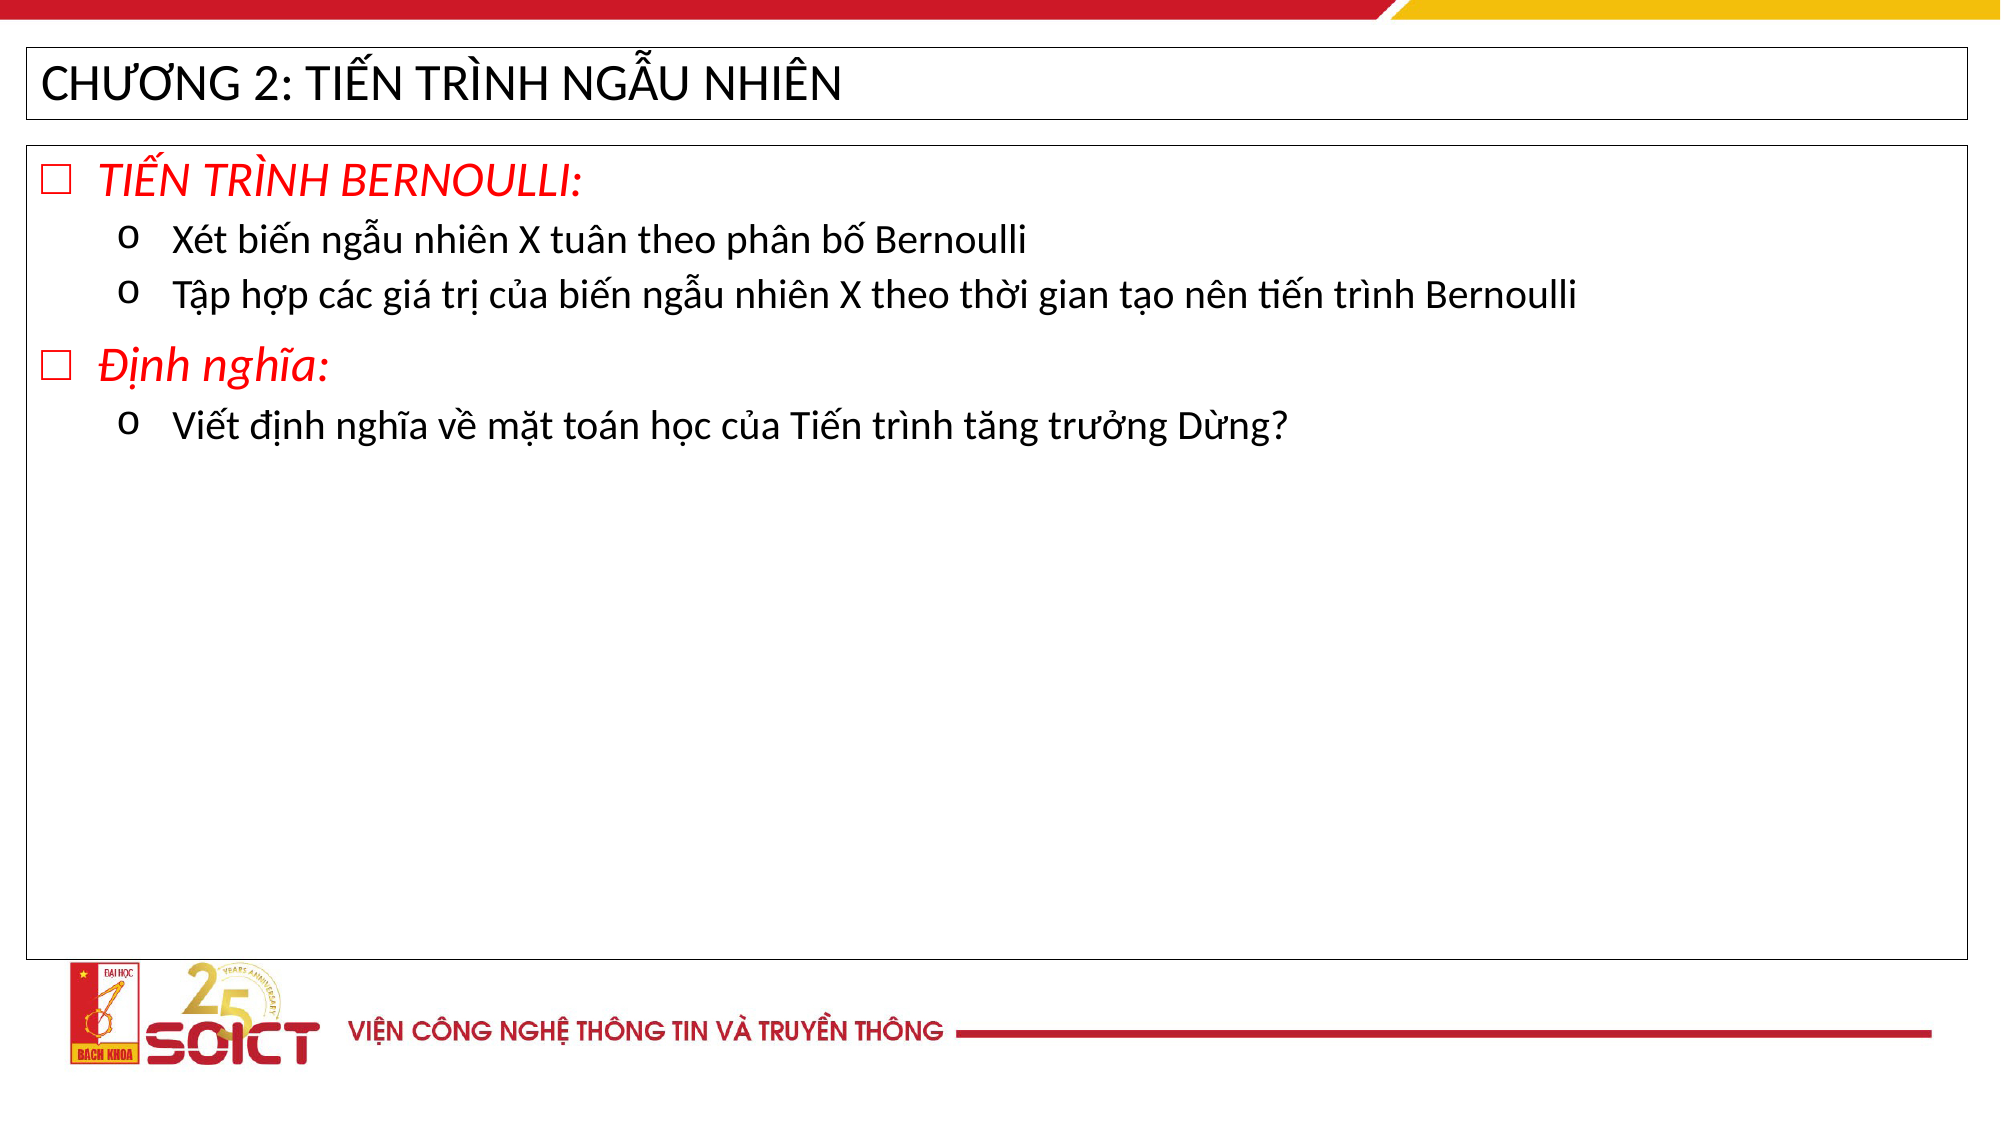

CHƯƠNG 2: TIẾN TRÌNH NGẪU NHIÊN
TIẾN TRÌNH BERNOULLI:
Xét biến ngẫu nhiên X tuân theo phân bố Bernoulli
Tập hợp các giá trị của biến ngẫu nhiên X theo thời gian tạo nên tiến trình Bernoulli
Định nghĩa:
Viết định nghĩa về mặt toán học của Tiến trình tăng trưởng Dừng?